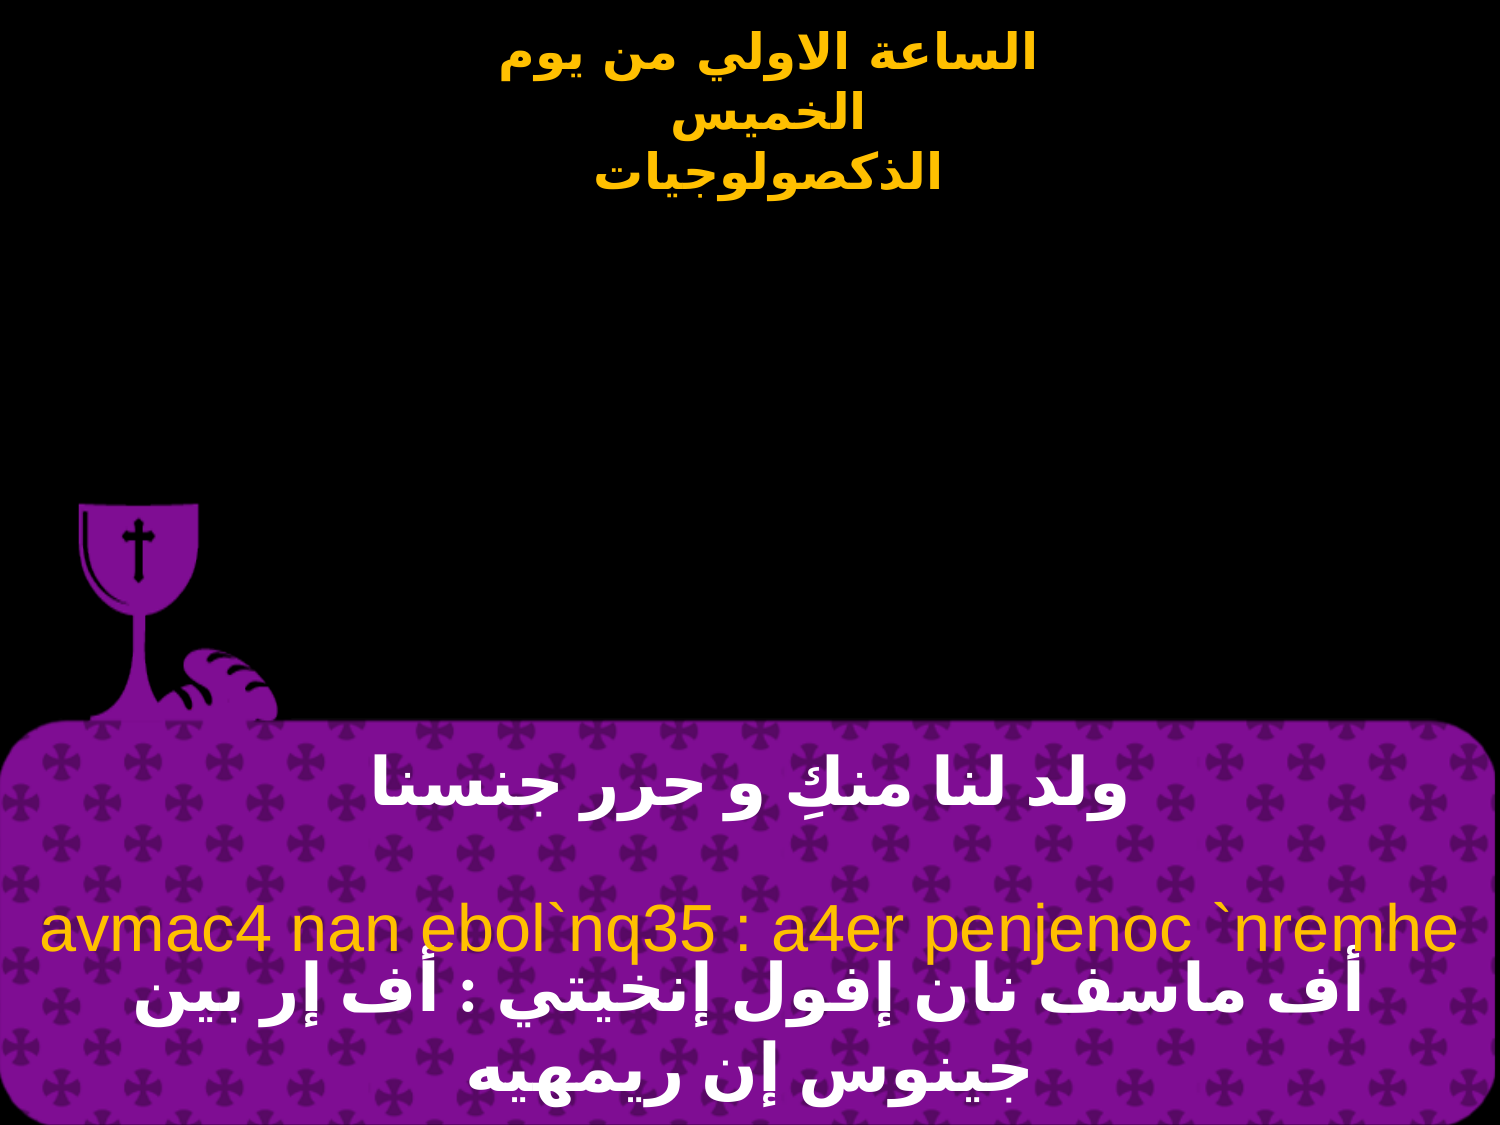

# ولد لنا منكِ و حرر جنسنا
avmac4 nan ebol`nq35 : a4er penjenoc `nremhe
أف ماسف نان إفول إنخيتي : أف إر بين جينوس إن ريمهيه